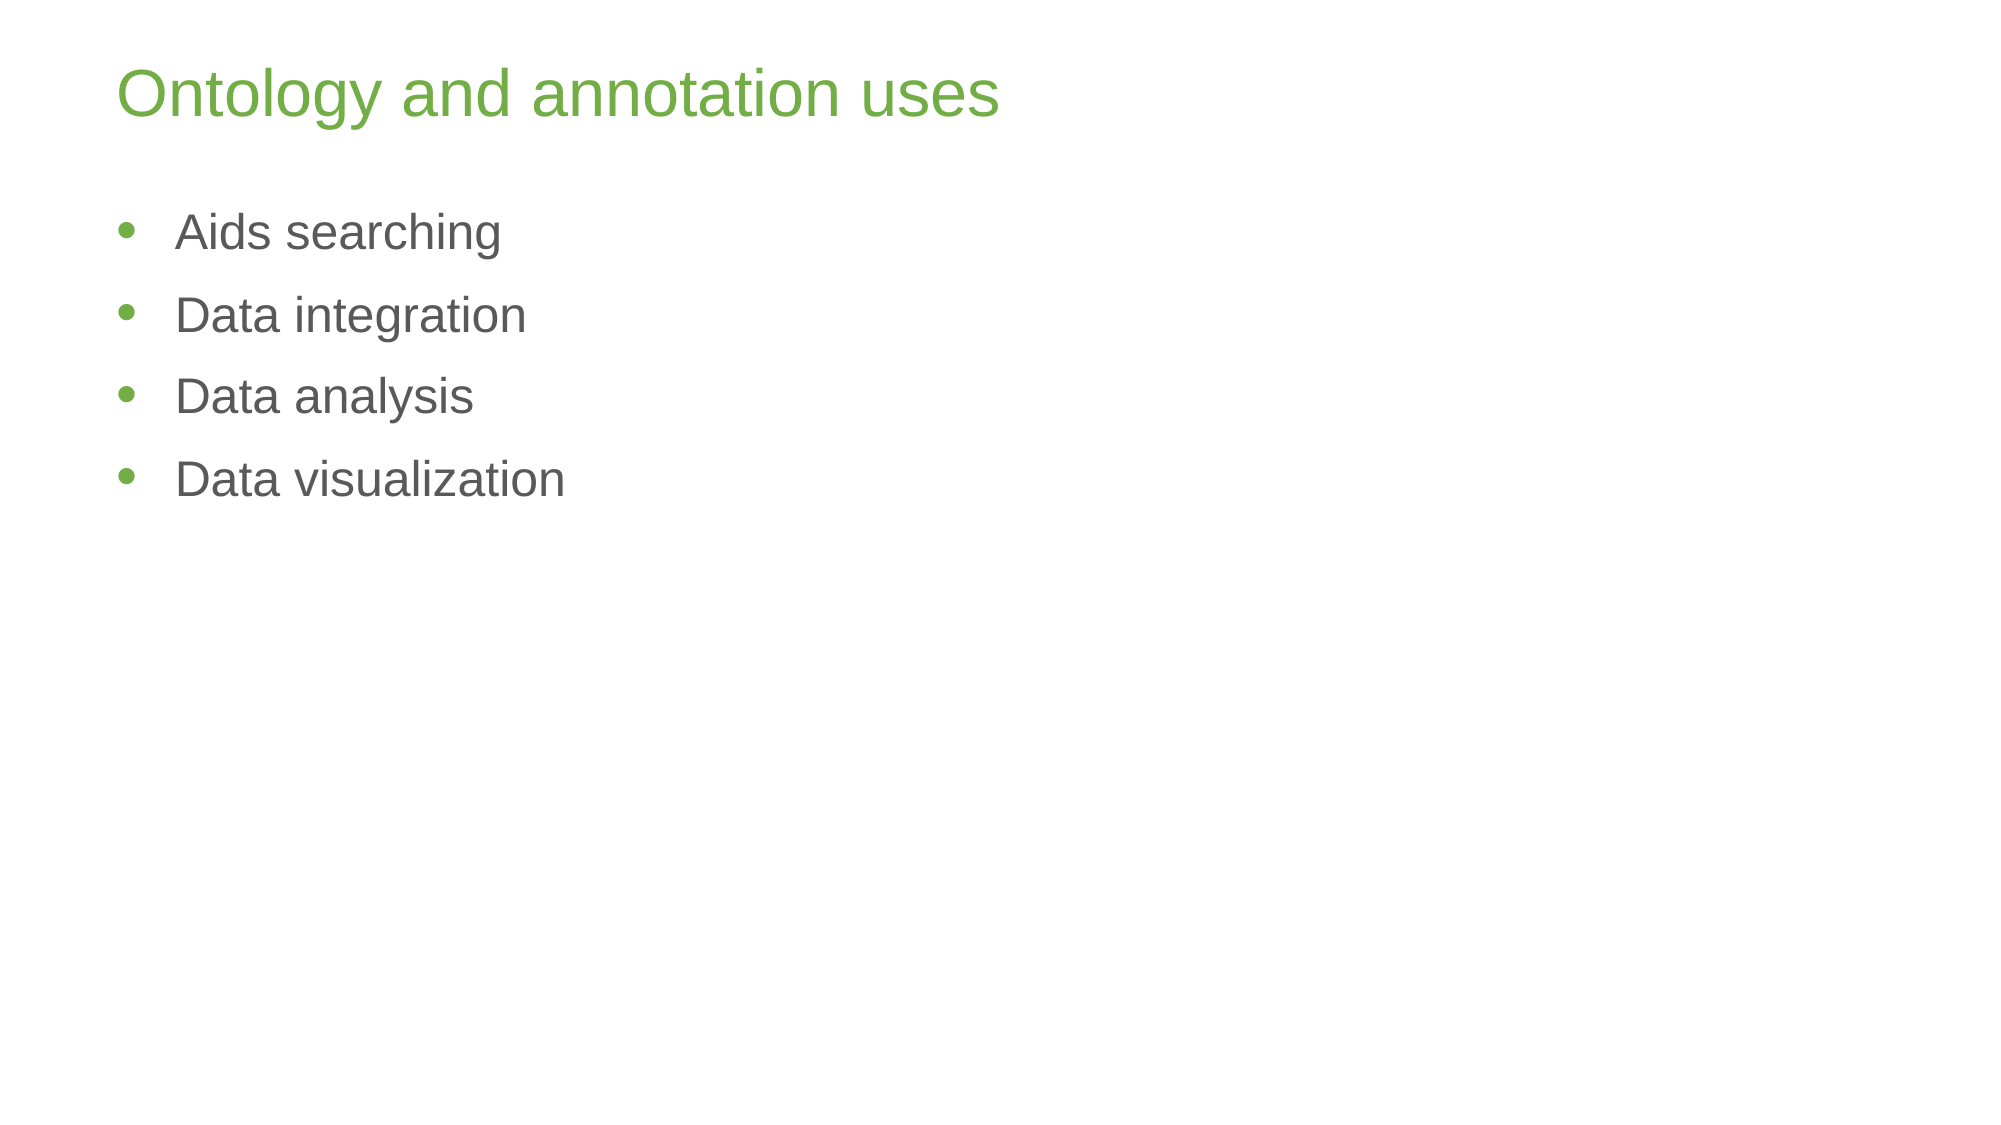

# Ontology and annotation uses
Aids searching
Data integration
Data analysis
Data visualization